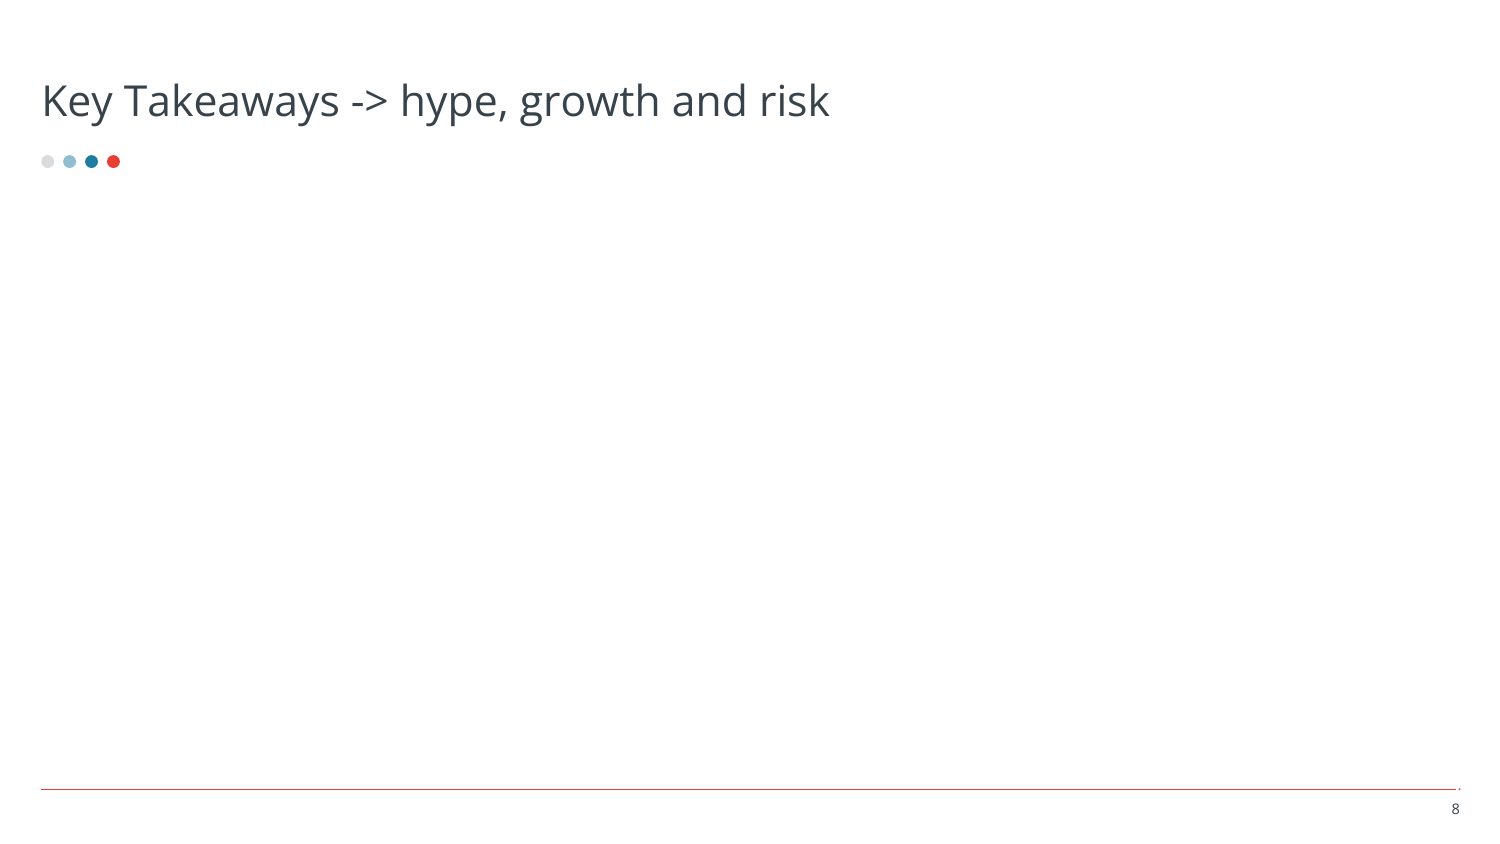

# Key Takeaways -> hype, growth and risk